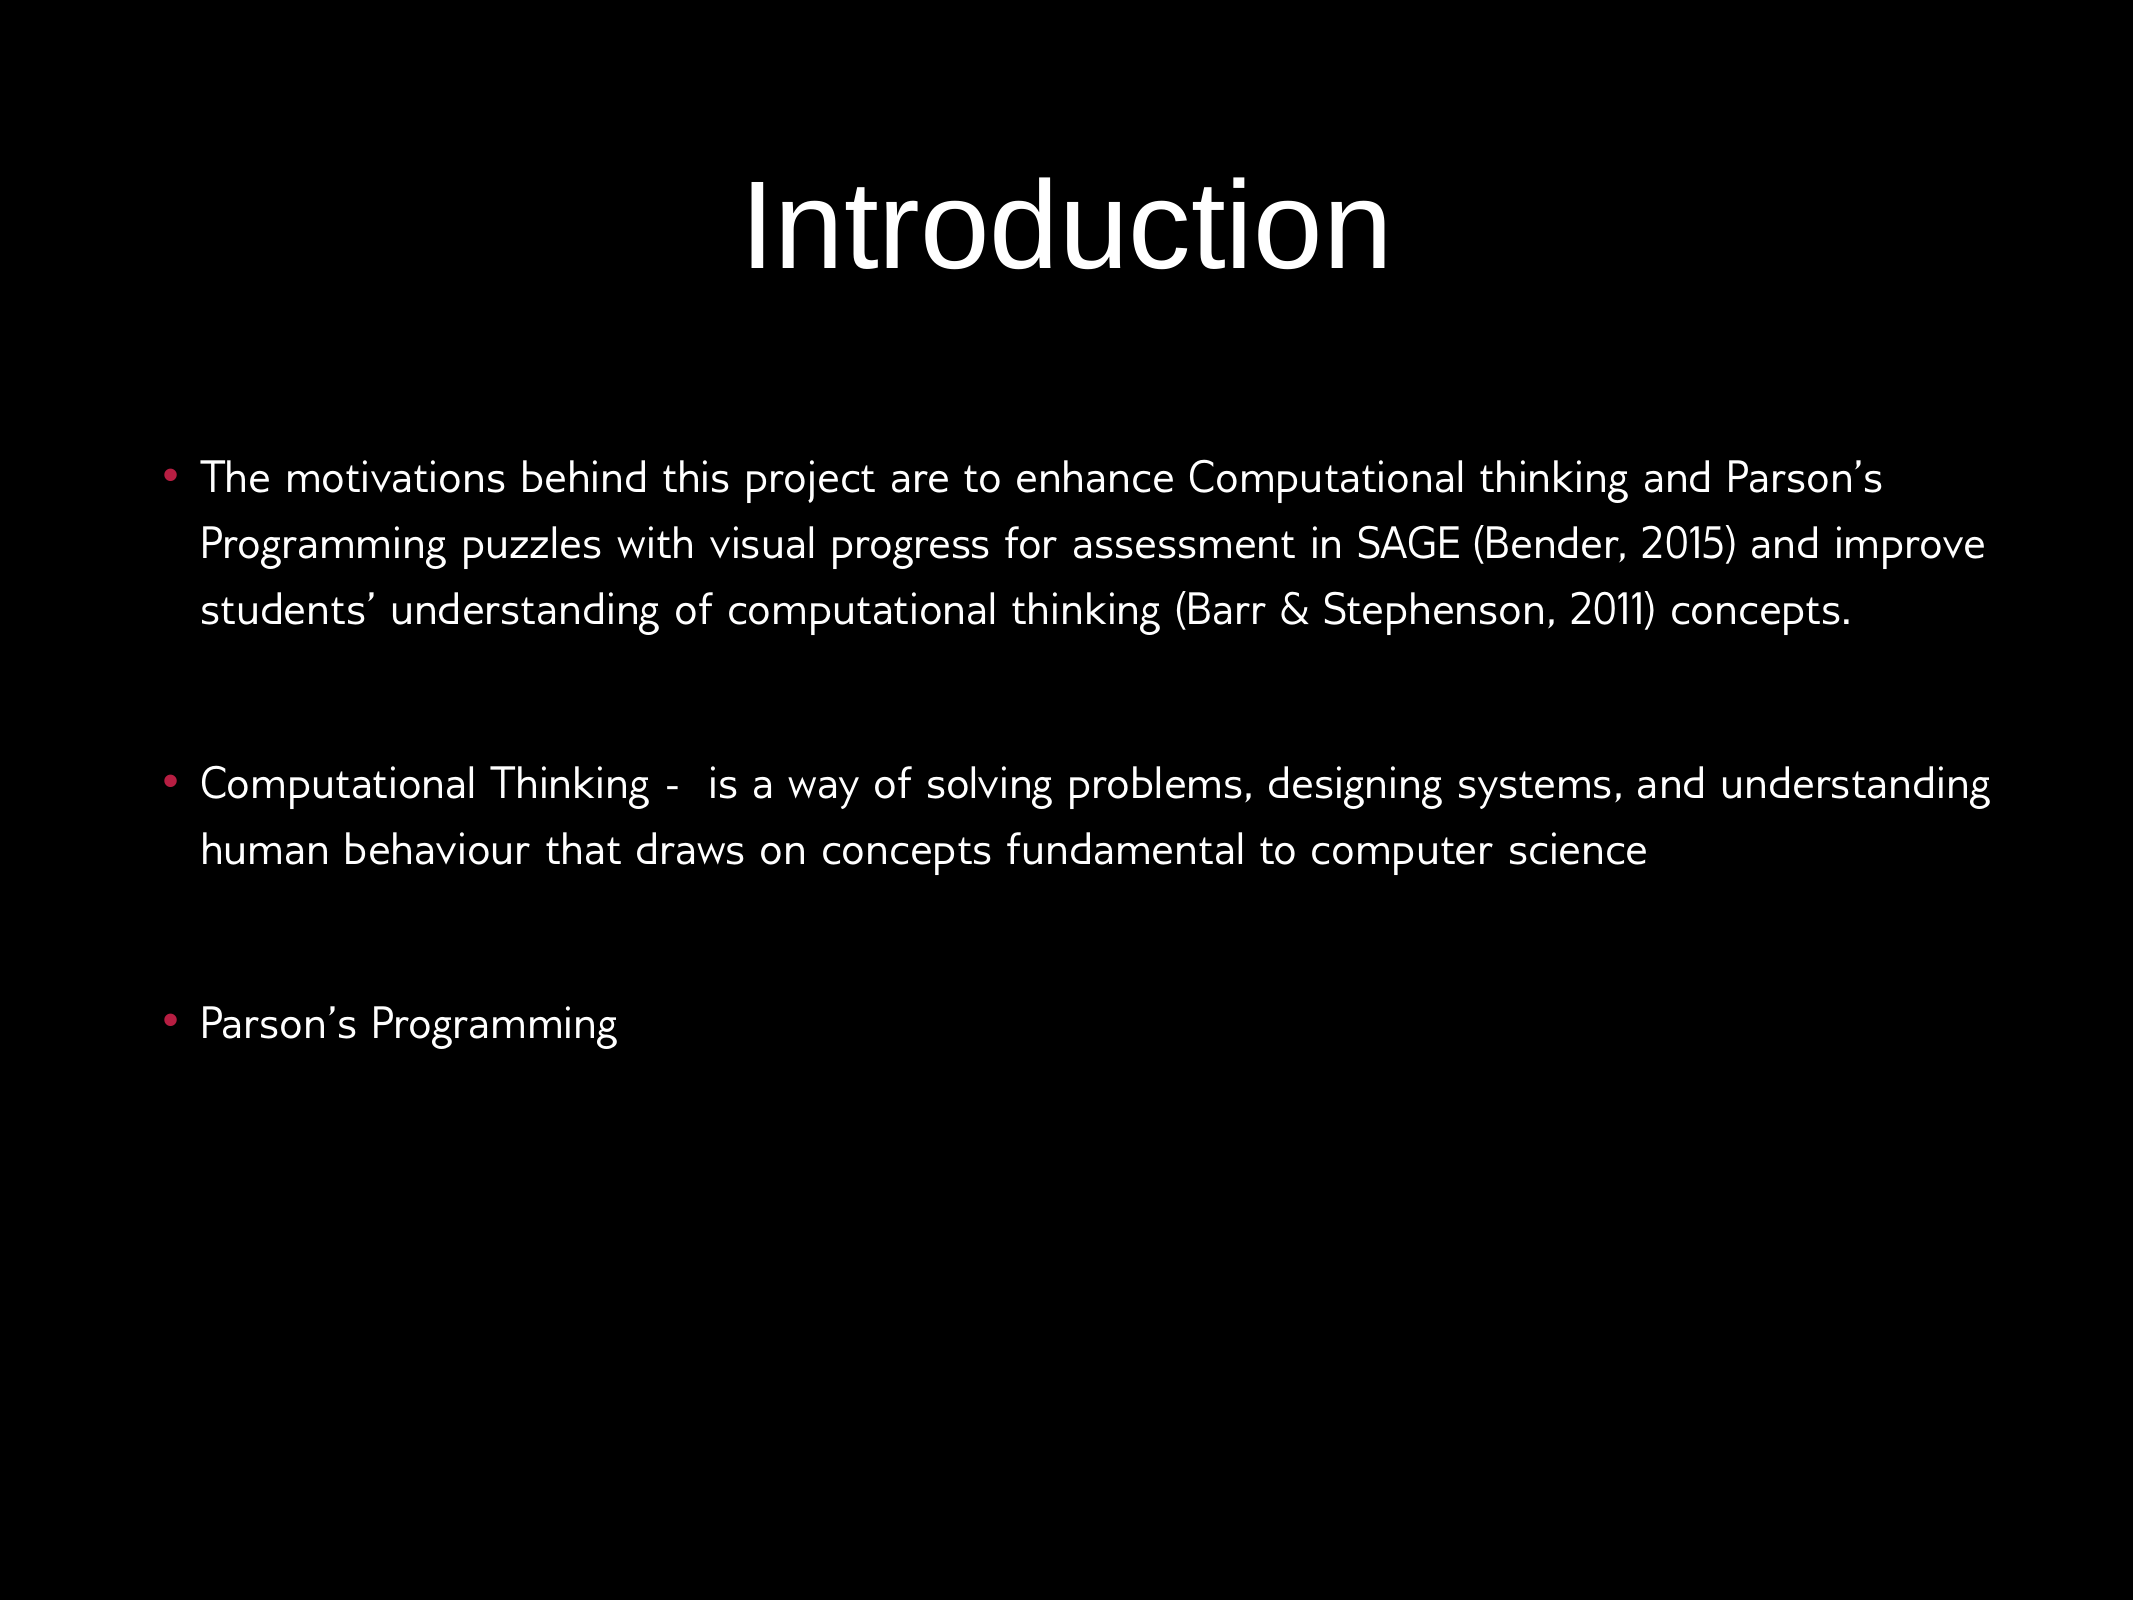

# Introduction
The motivations behind this project are to enhance Computational thinking and Parson’s Programming puzzles with visual progress for assessment in SAGE (Bender, 2015) and improve students’ understanding of computational thinking (Barr & Stephenson, 2011) concepts.

Computational Thinking -  is a way of solving problems, designing systems, and understanding human behaviour that draws on concepts fundamental to computer science

Parson’s Programming